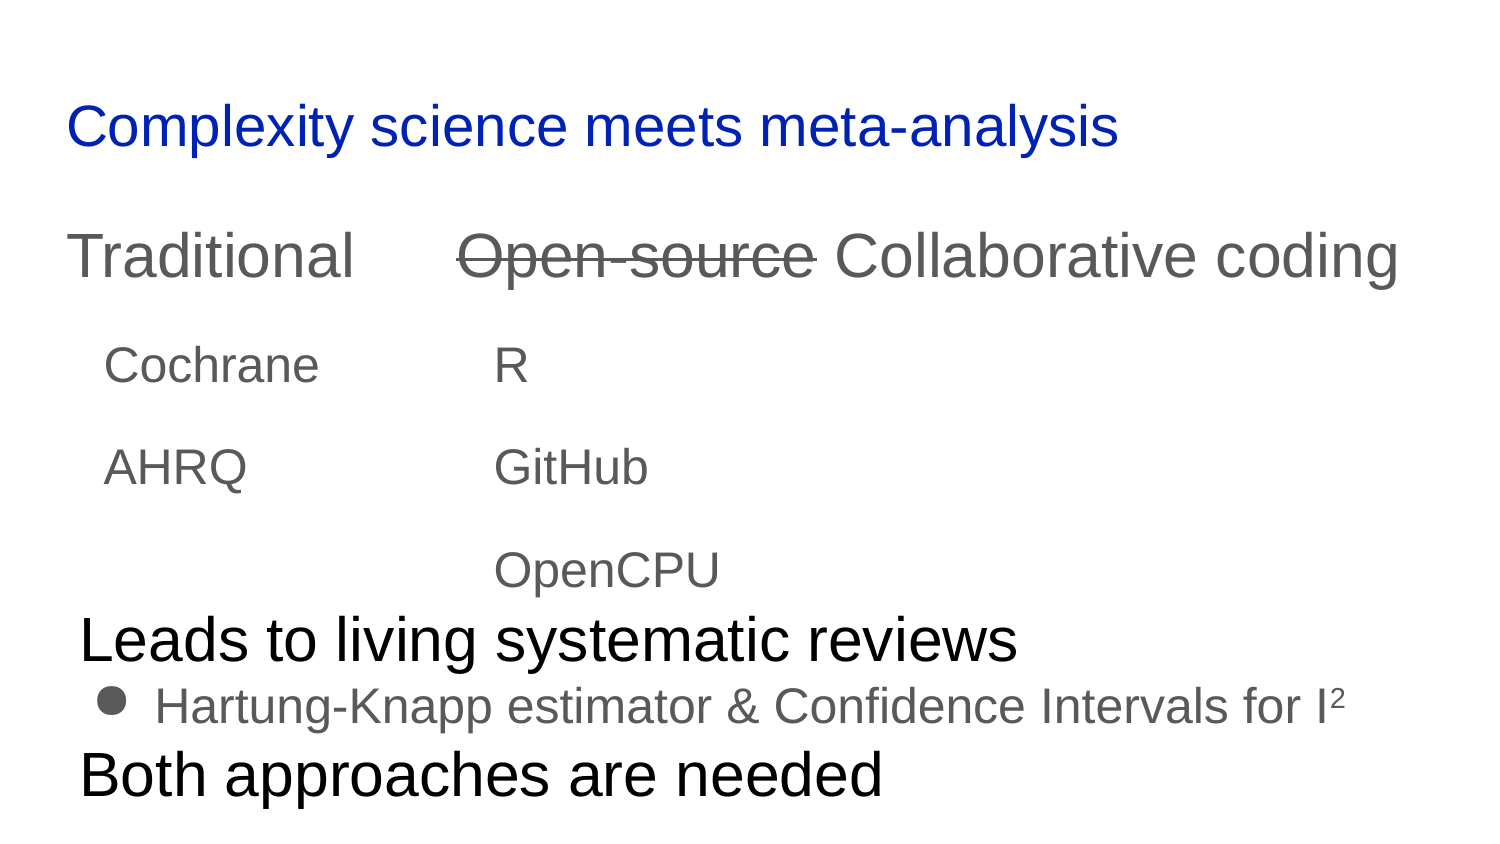

# Complexity science meets meta-analysis
Traditional
Cochrane
AHRQ
Open-source Collaborative coding
R
GitHub
OpenCPU

Leads to living systematic reviews
Hartung-Knapp estimator & Confidence Intervals for I2
Both approaches are needed